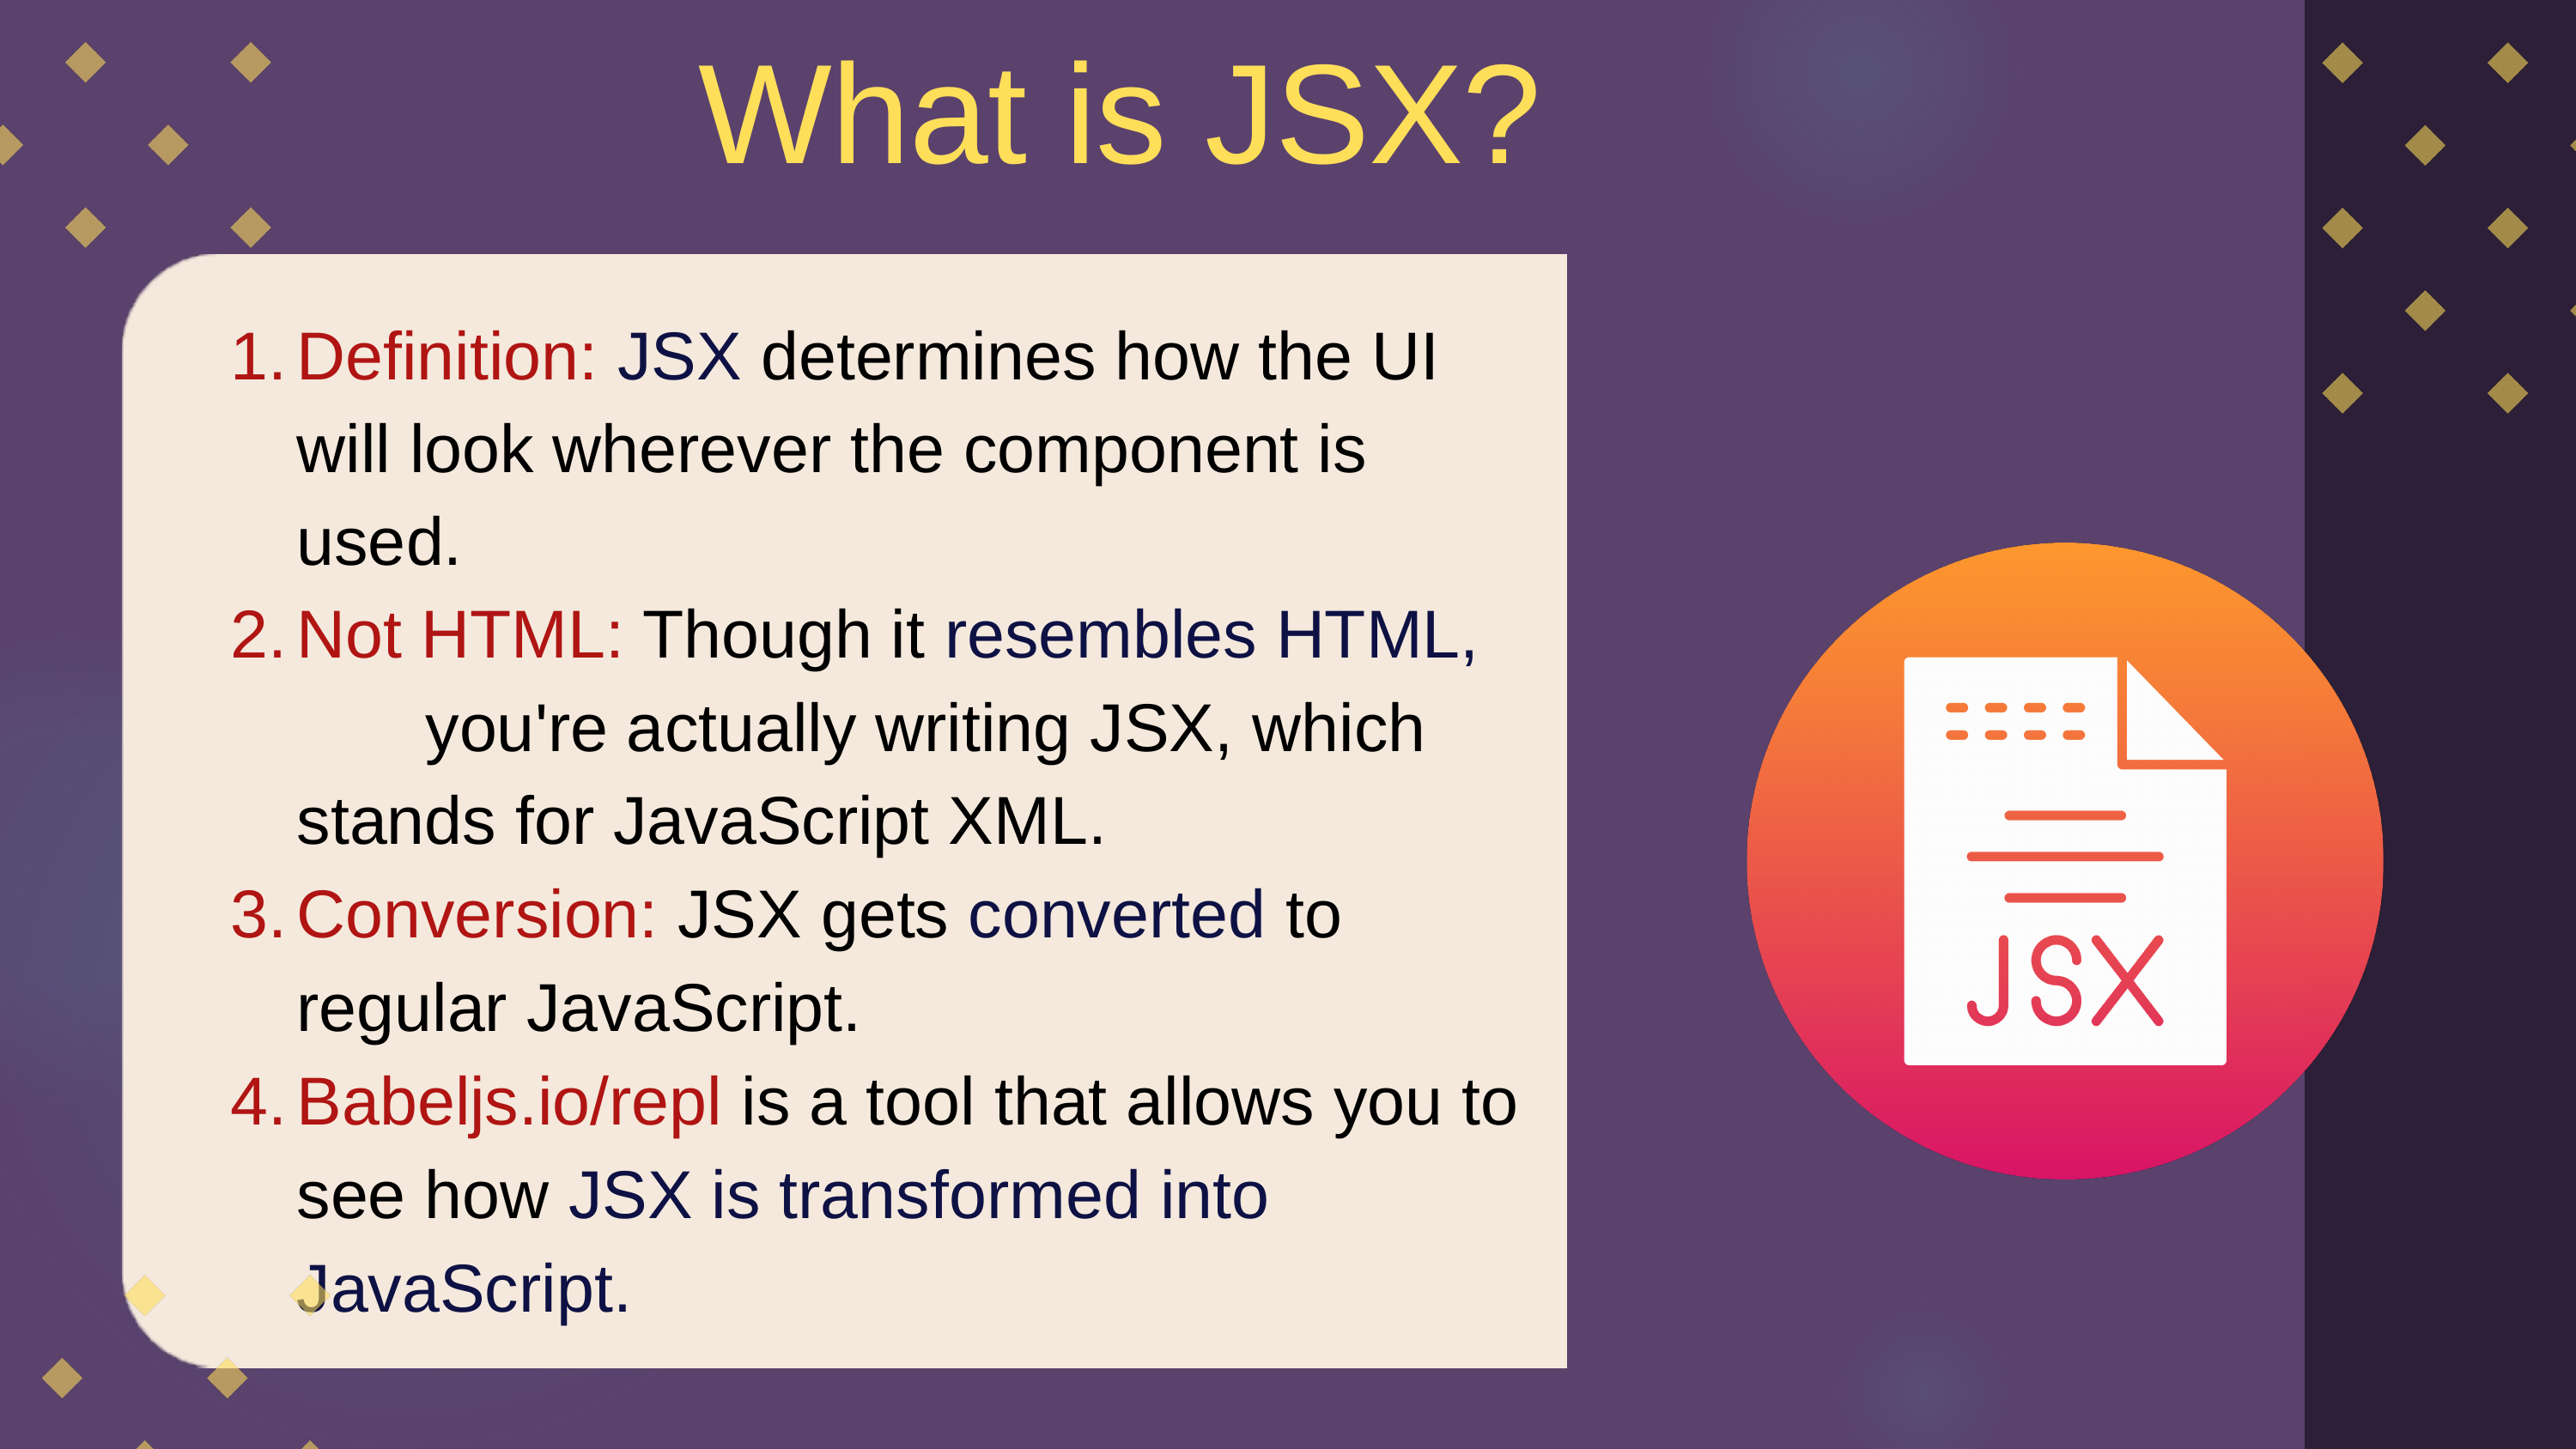

What is JSX?

Definition: JSX determines how the UI will look wherever the component is used.
Not HTML: Though it resembles HTML, 	you're actually writing JSX, which stands for JavaScript XML.
Conversion: JSX gets converted to regular JavaScript.
Babeljs.io/repl is a tool that allows you to see how JSX is transformed into 	JavaScript.